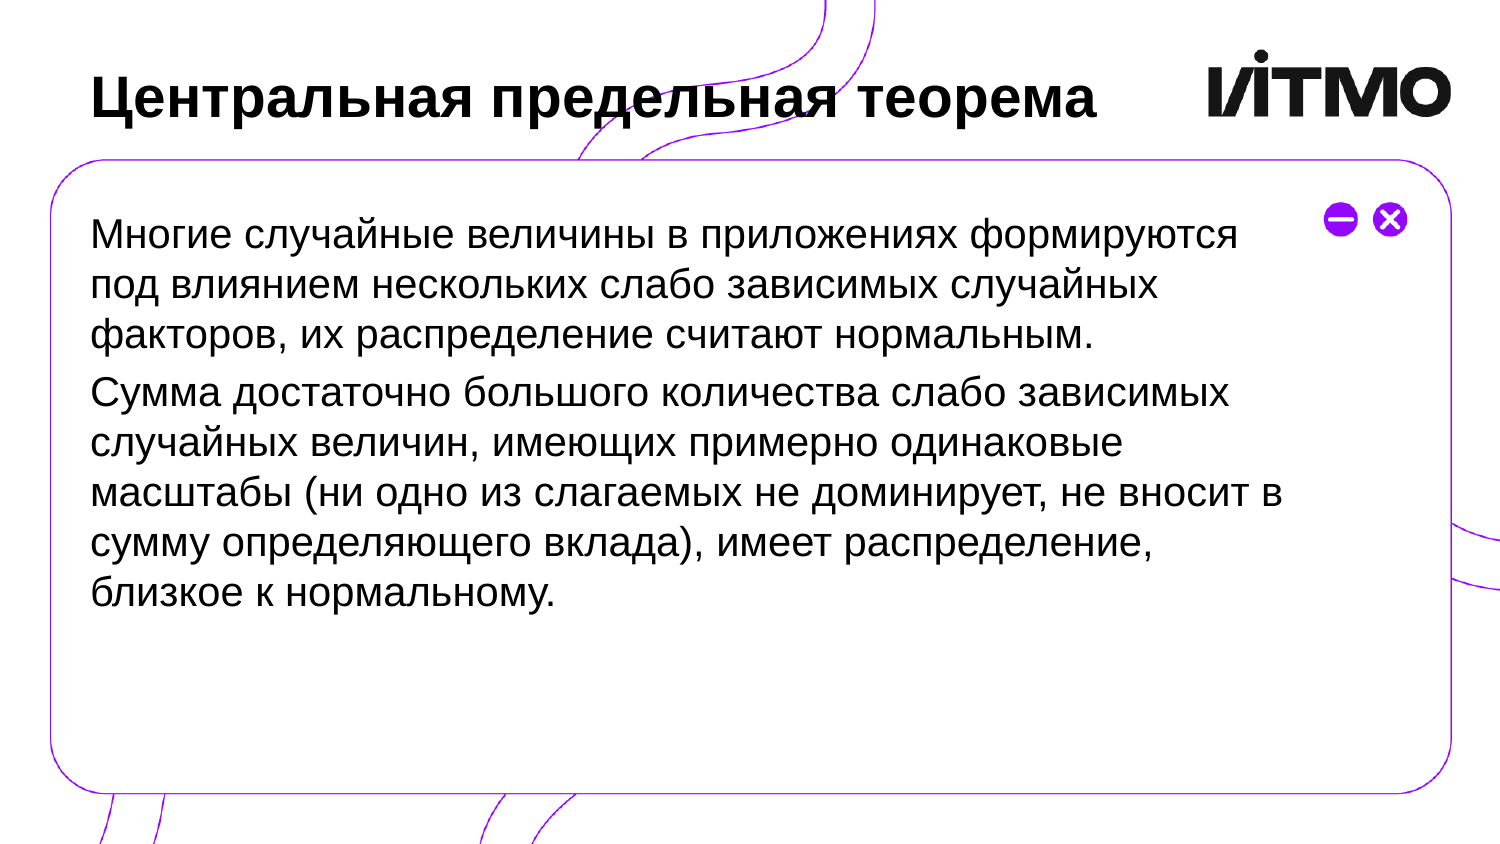

# Центральная предельная теорема
Многие случайные величины в приложениях формируются под влиянием нескольких слабо зависимых случайных факторов, их распределение считают нормальным.
Сумма достаточно большого количества слабо зависимых случайных величин, имеющих примерно одинаковые масштабы (ни одно из слагаемых не доминирует, не вносит в сумму определяющего вклада), имеет распределение, близкое к нормальному.